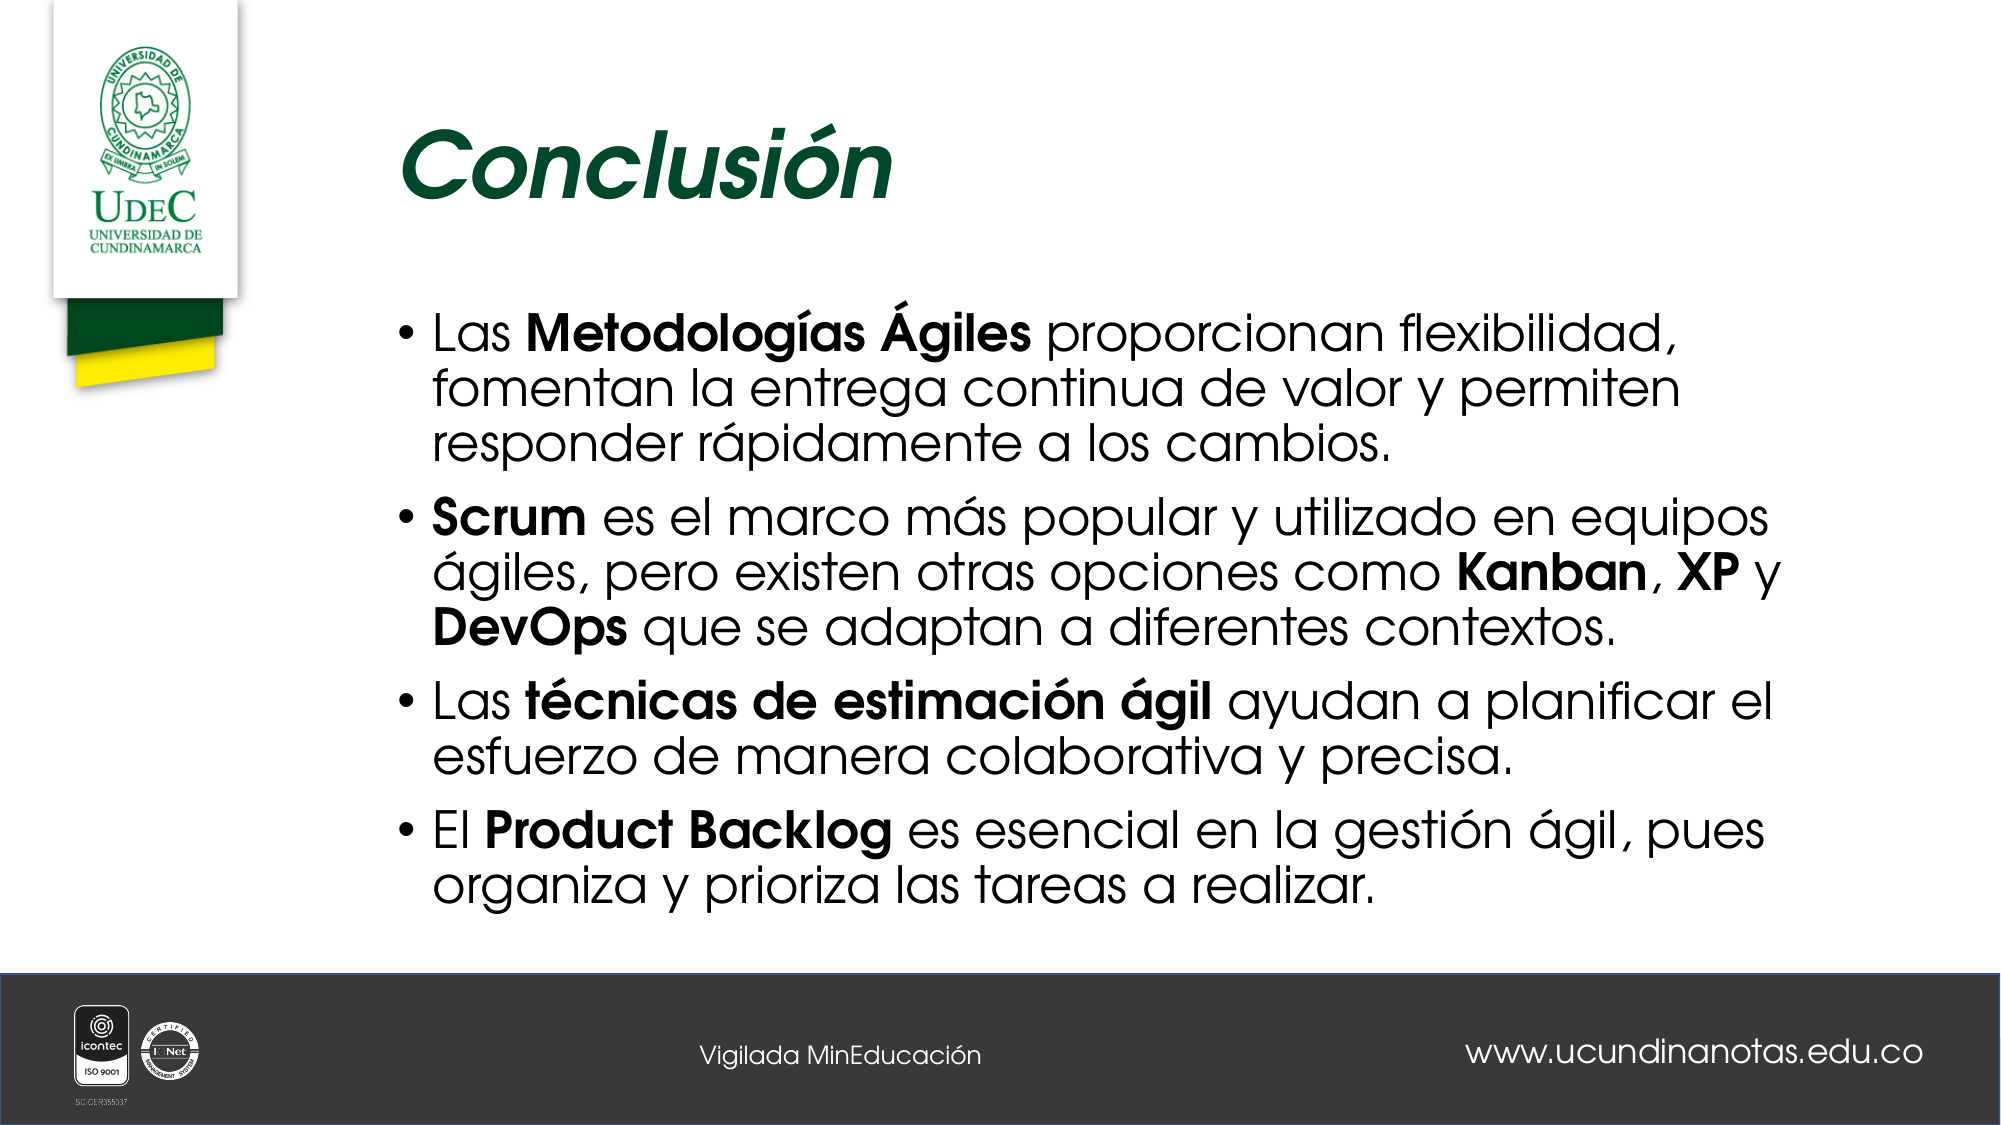

# Conclusión
Las Metodologías Ágiles proporcionan flexibilidad, fomentan la entrega continua de valor y permiten responder rápidamente a los cambios.
Scrum es el marco más popular y utilizado en equipos ágiles, pero existen otras opciones como Kanban, XP y DevOps que se adaptan a diferentes contextos.
Las técnicas de estimación ágil ayudan a planificar el esfuerzo de manera colaborativa y precisa.
El Product Backlog es esencial en la gestión ágil, pues organiza y prioriza las tareas a realizar.